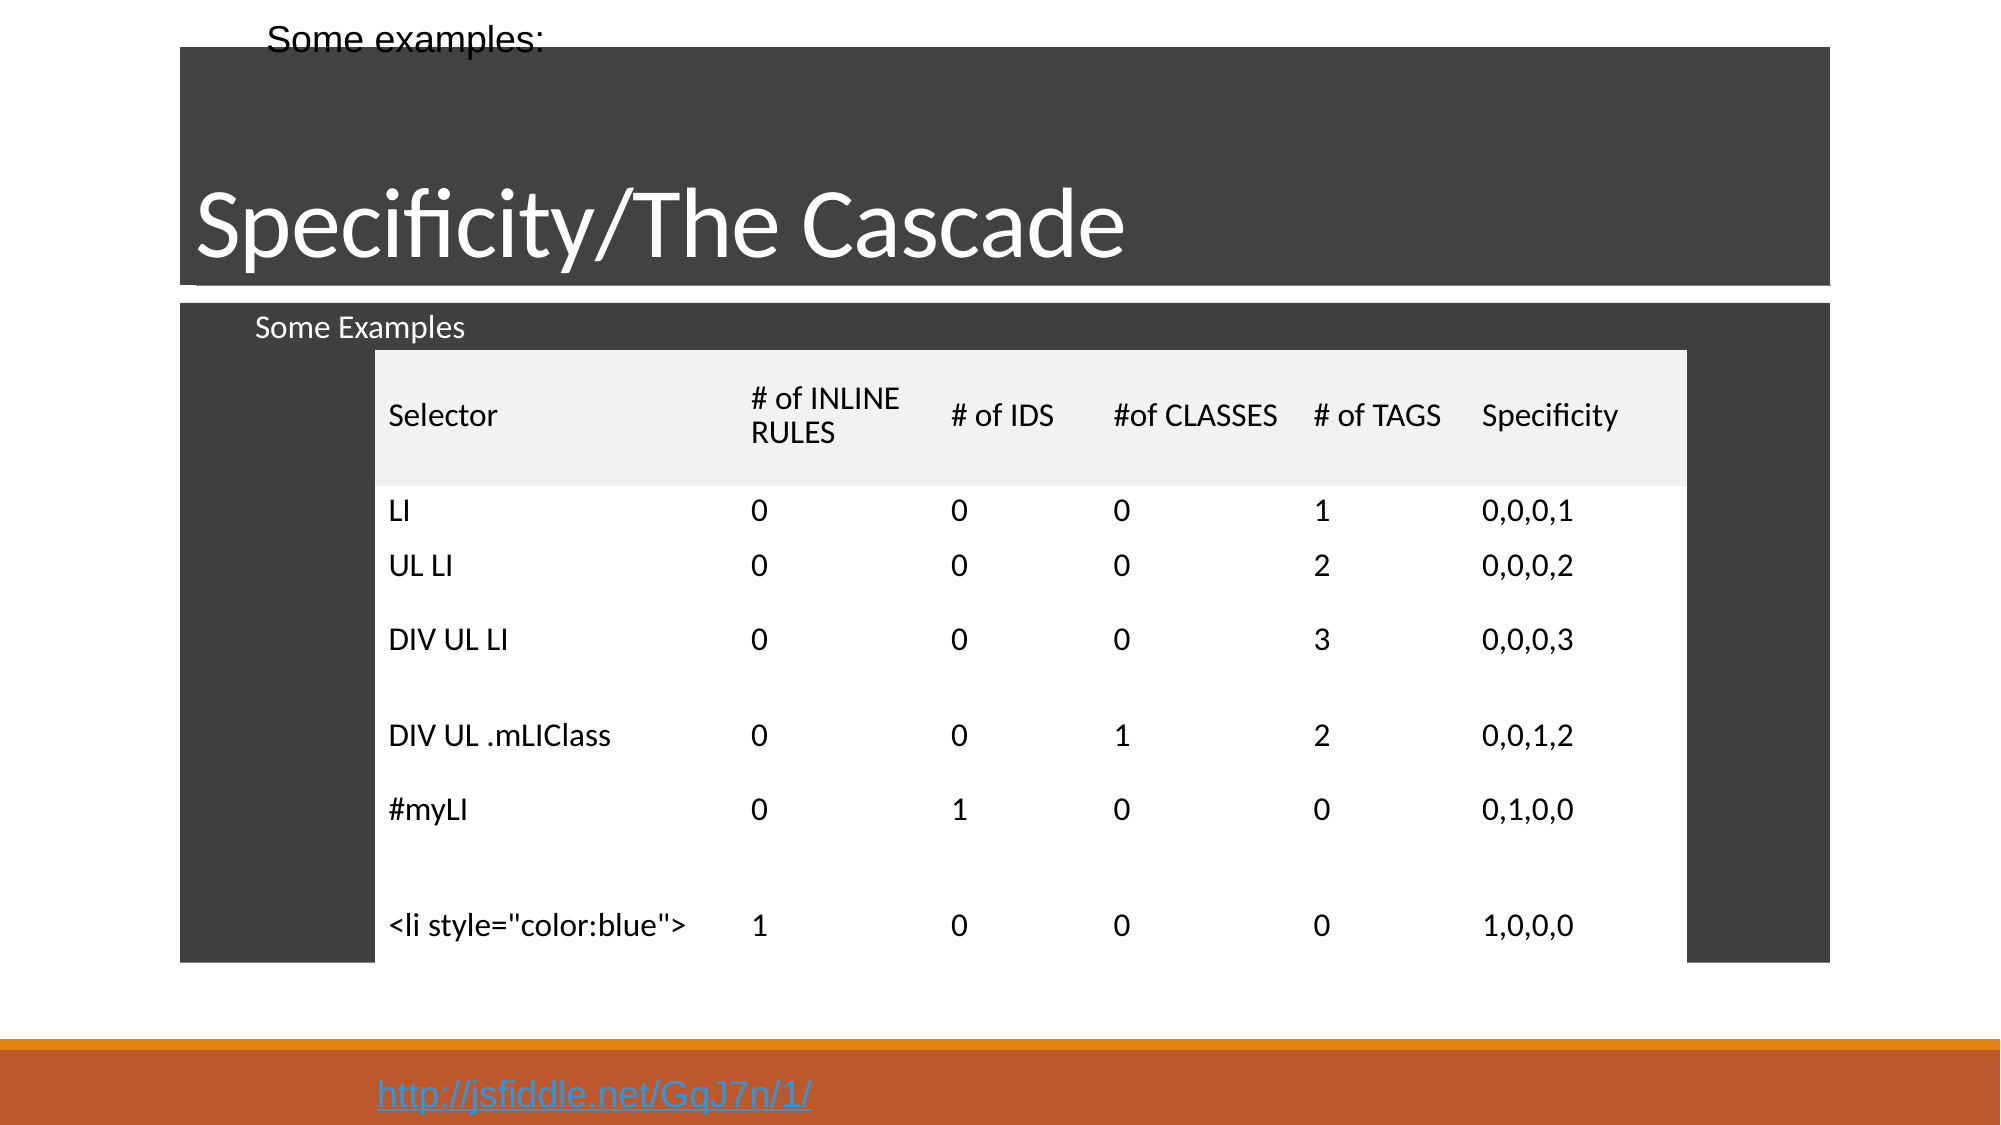

Some examples:
# Specificity/The Cascade
Some Examples
| Selector | # of INLINE RULES | # of IDS | #of CLASSES | # of TAGS | Specificity |
| --- | --- | --- | --- | --- | --- |
| LI | 0 | 0 | 0 | 1 | 0,0,0,1 |
| UL LI | 0 | 0 | 0 | 2 | 0,0,0,2 |
| DIV UL LI | 0 | 0 | 0 | 3 | 0,0,0,3 |
| DIV UL .mLIClass | 0 | 0 | 1 | 2 | 0,0,1,2 |
| #myLI | 0 | 1 | 0 | 0 | 0,1,0,0 |
| <li style="color:blue"> | 1 | 0 | 0 | 0 | 1,0,0,0 |
http://jsfiddle.net/GqJ7n/1/